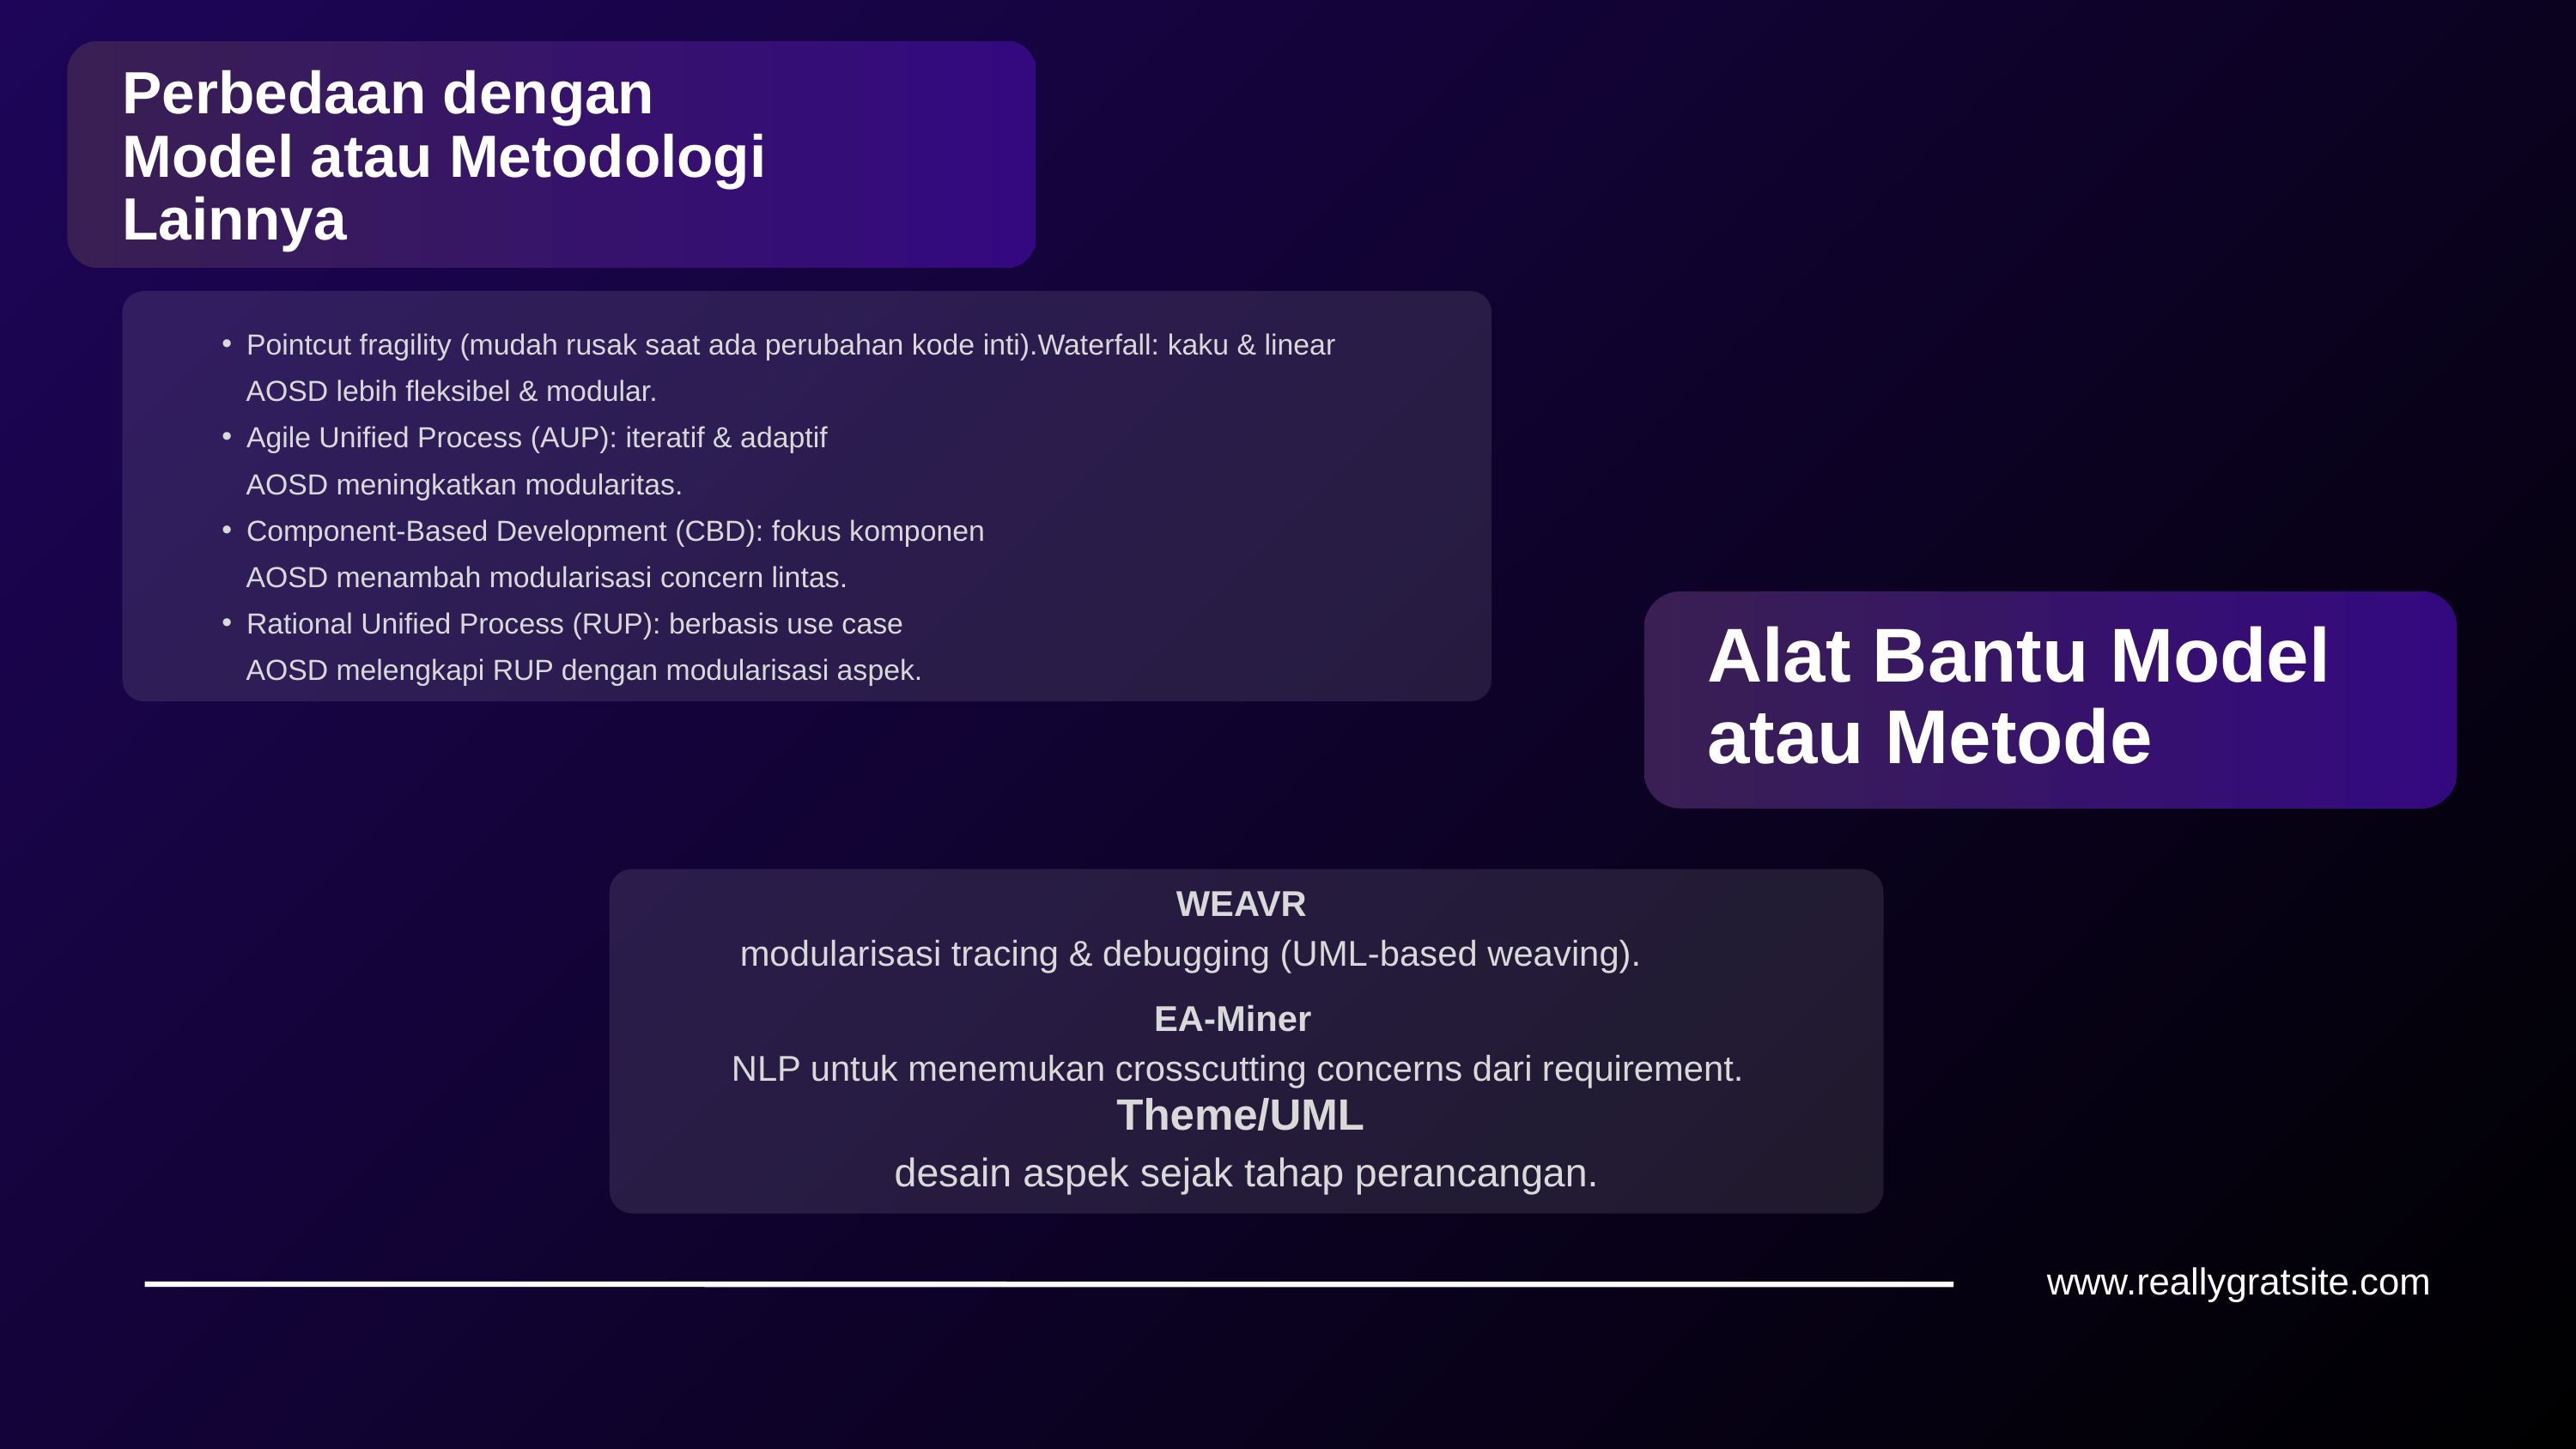

Perbedaan dengan Model atau Metodologi Lainnya

Pointcut fragility (mudah rusak saat ada perubahan kode inti).Waterfall: kaku & linear
      AOSD lebih fleksibel & modular.
Agile Unified Process (AUP): iteratif & adaptif
      AOSD meningkatkan modularitas.
Component-Based Development (CBD): fokus komponen
      AOSD menambah modularisasi concern lintas.
Rational Unified Process (RUP): berbasis use case
      AOSD melengkapi RUP dengan modularisasi aspek.

Alat Bantu Model atau Metode

WEAVR
 modularisasi tracing & debugging (UML-based weaving).
EA-Miner
 NLP untuk menemukan crosscutting concerns dari requirement.
Theme/UML
desain aspek sejak tahap perancangan.
www.reallygratsite.com